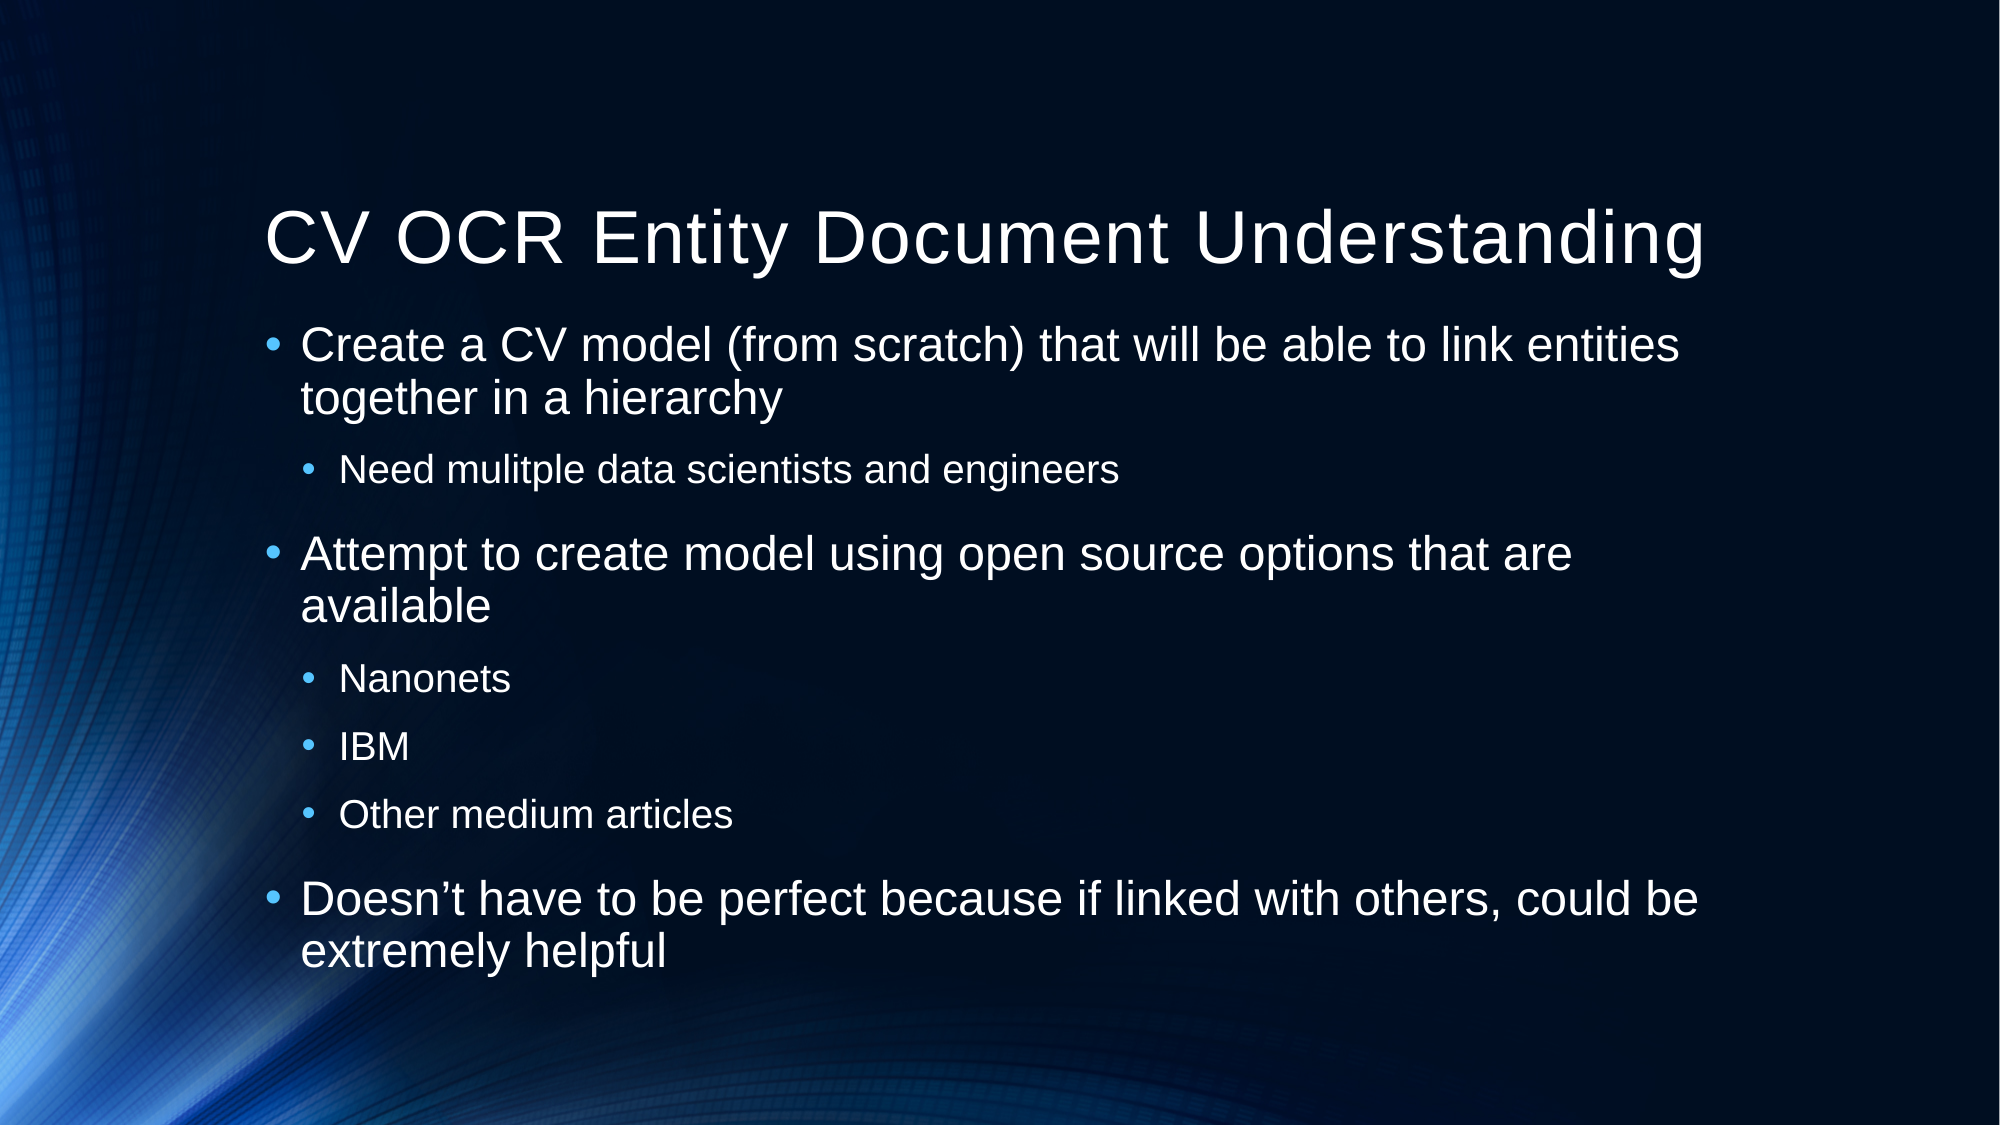

# CV OCR Entity Document Understanding
Create a CV model (from scratch) that will be able to link entities together in a hierarchy
Need mulitple data scientists and engineers
Attempt to create model using open source options that are available
Nanonets
IBM
Other medium articles
Doesn’t have to be perfect because if linked with others, could be extremely helpful